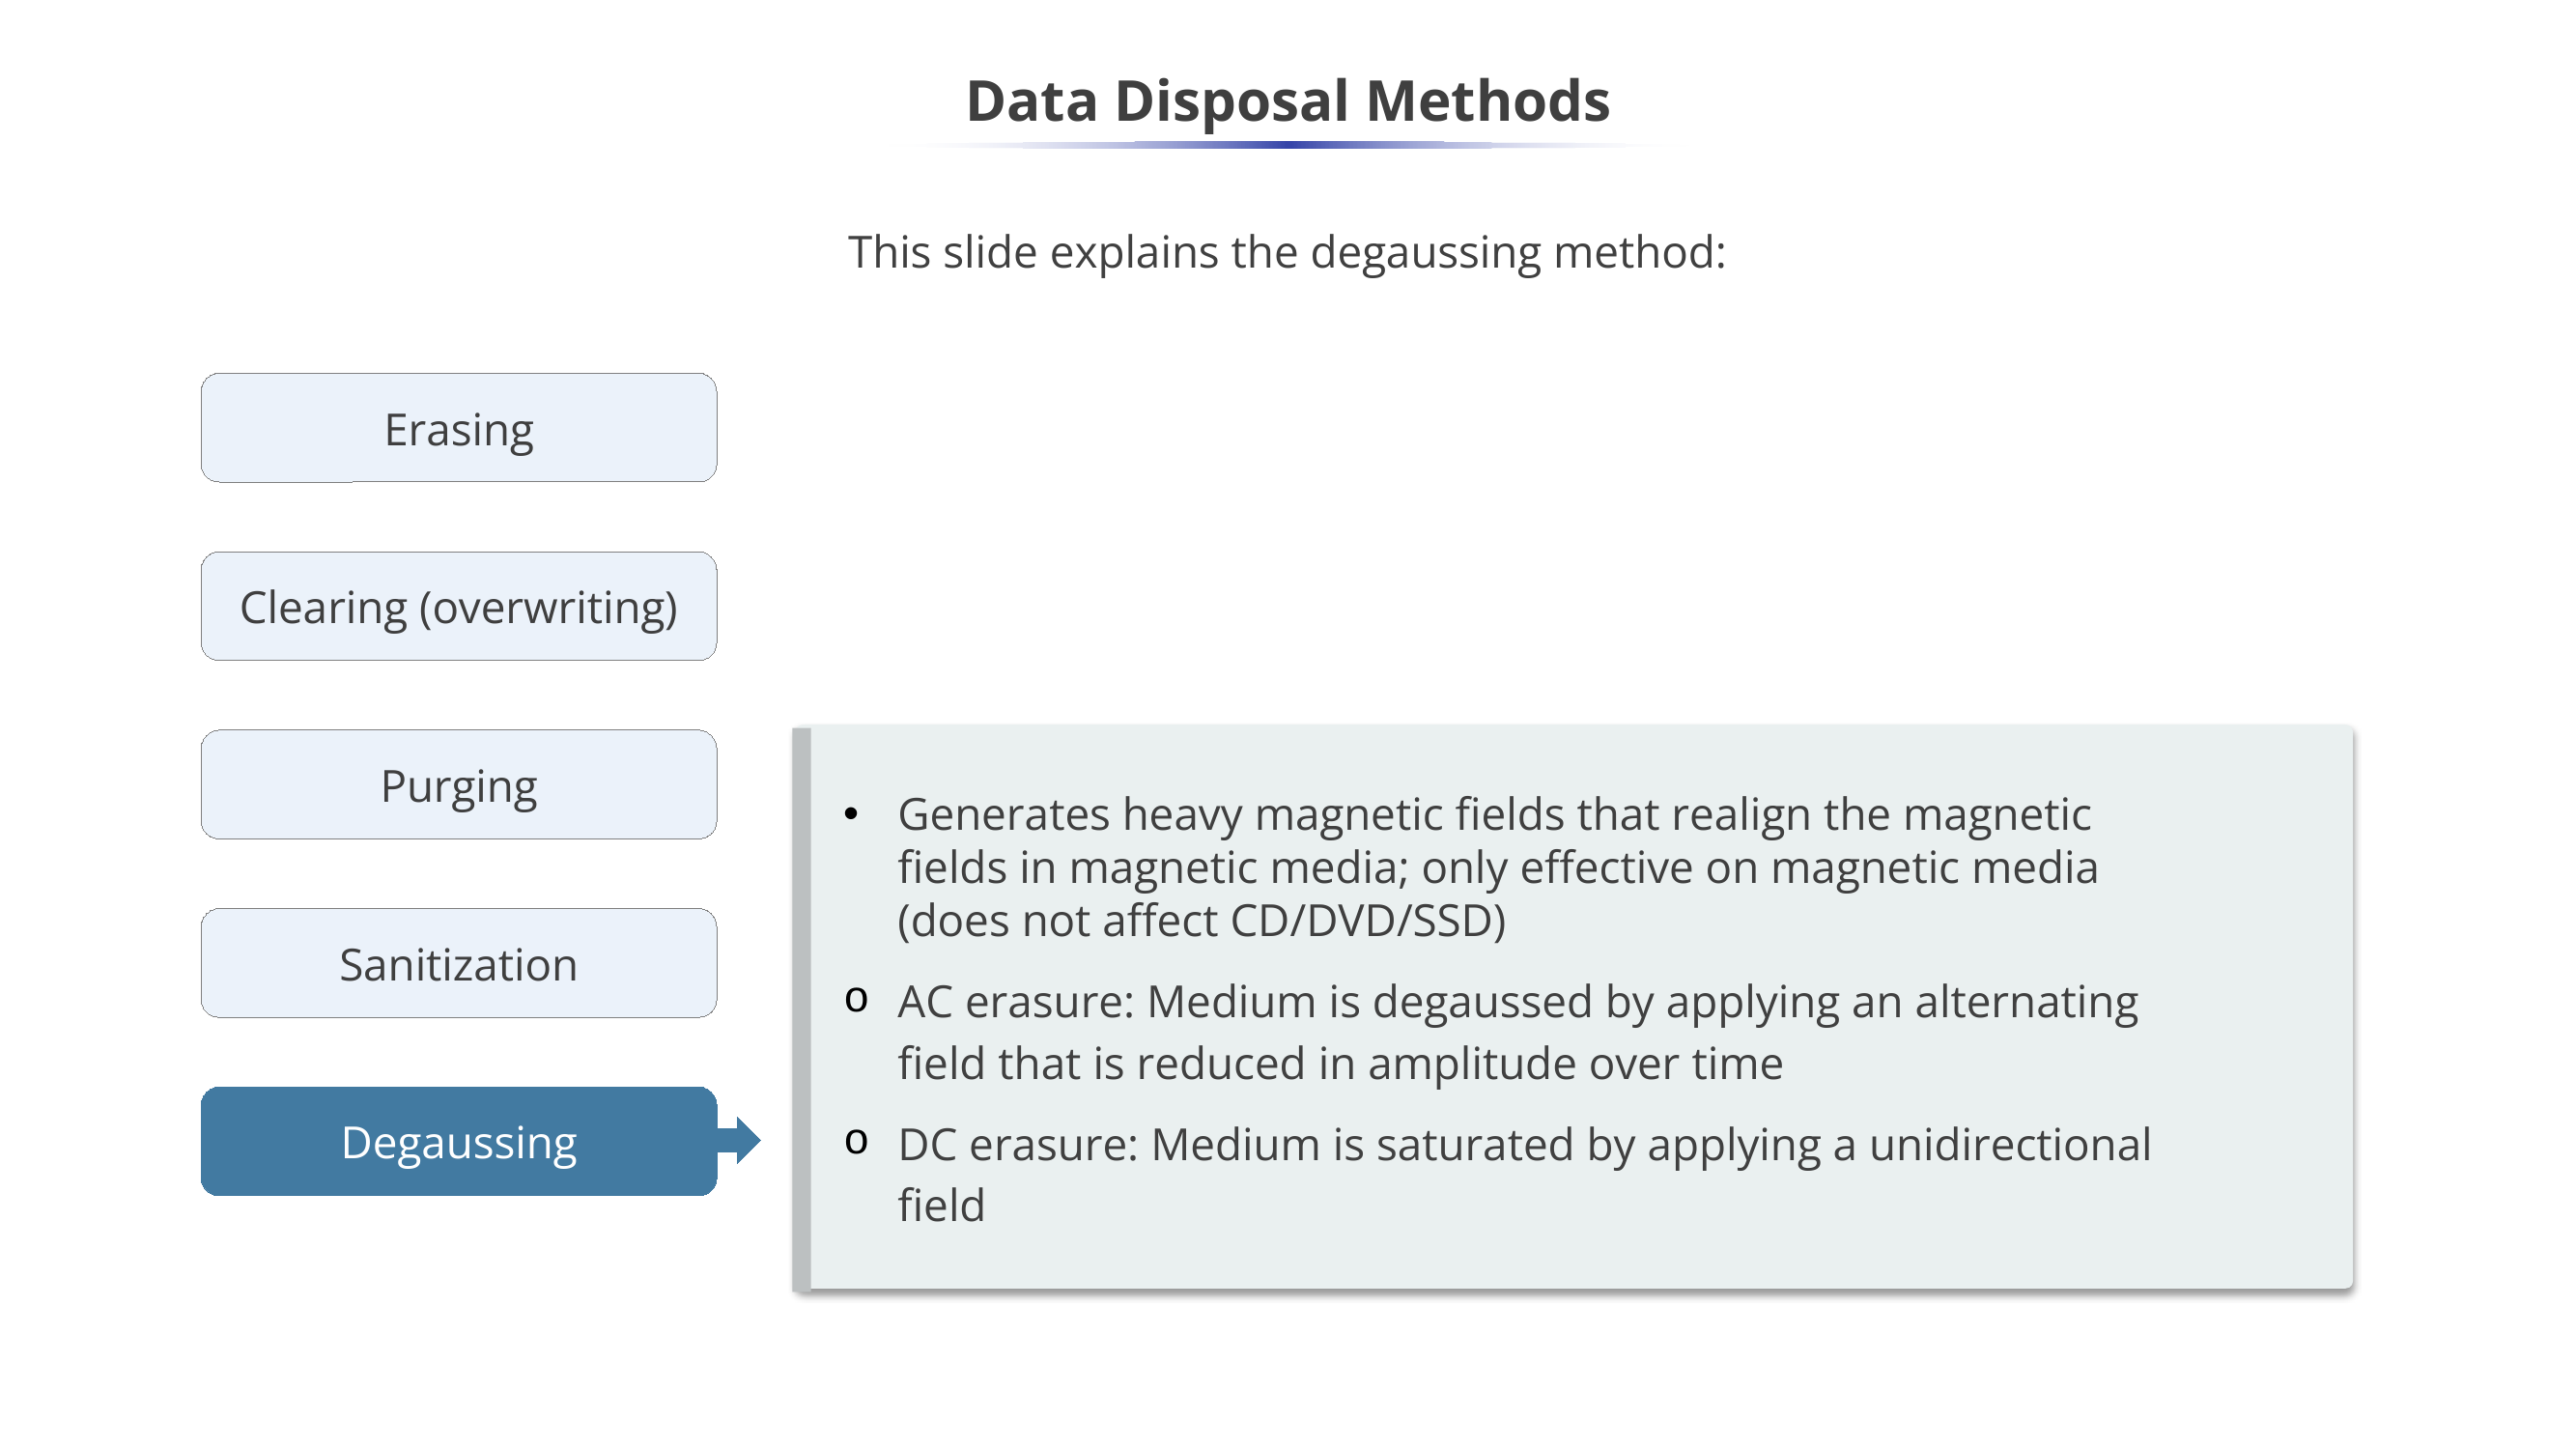

# Data Disposal Methods

This slide explains the degaussing method:

Erasing
Clearing (overwriting)
Purging
Generates heavy magnetic fields that realign the magnetic fields in magnetic media; only effective on magnetic media (does not affect CD/DVD/SSD)
AC erasure: Medium is degaussed by applying an alternating field that is reduced in amplitude over time
DC erasure: Medium is saturated by applying a unidirectional field
Sanitization
Degaussing